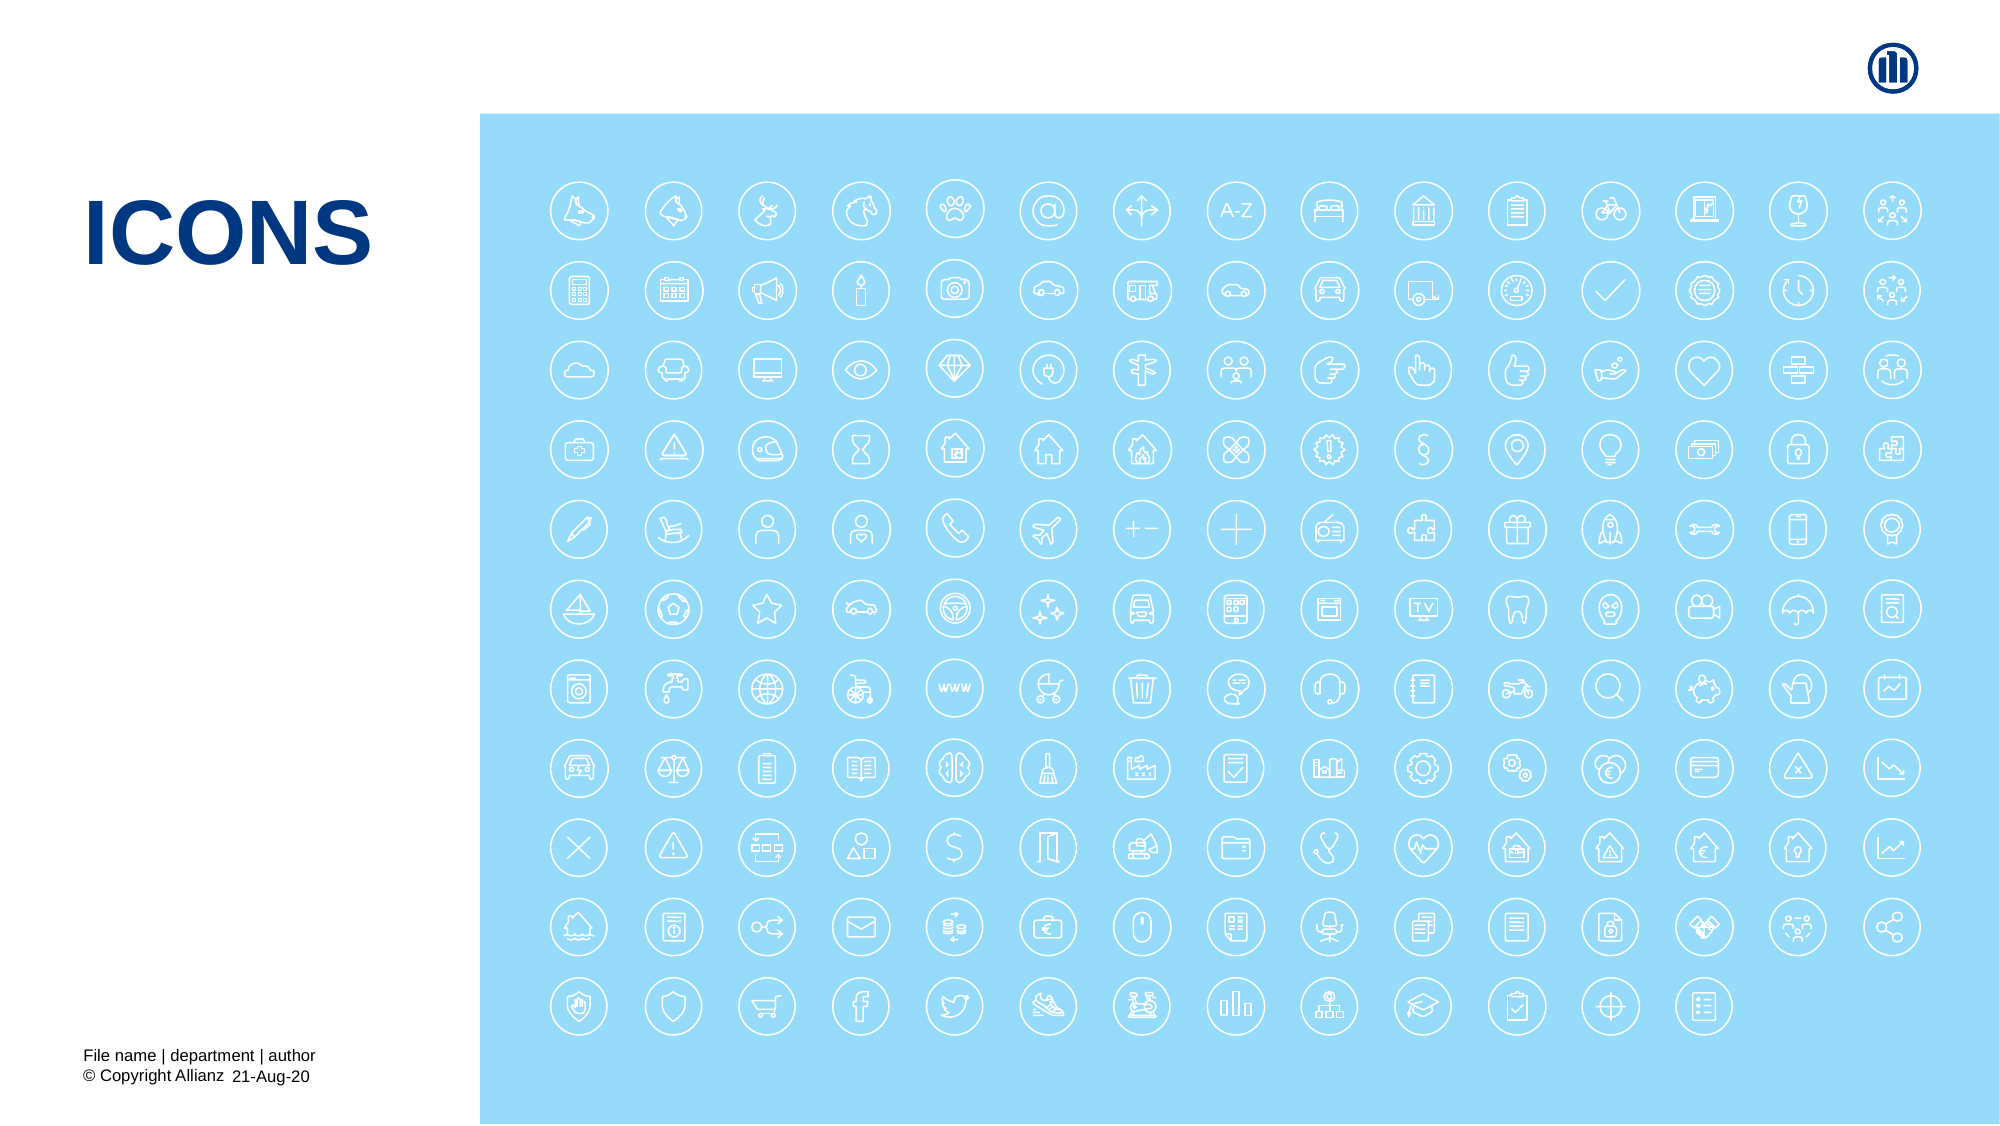

# Icons

File name | department | author
86
21-Aug-20